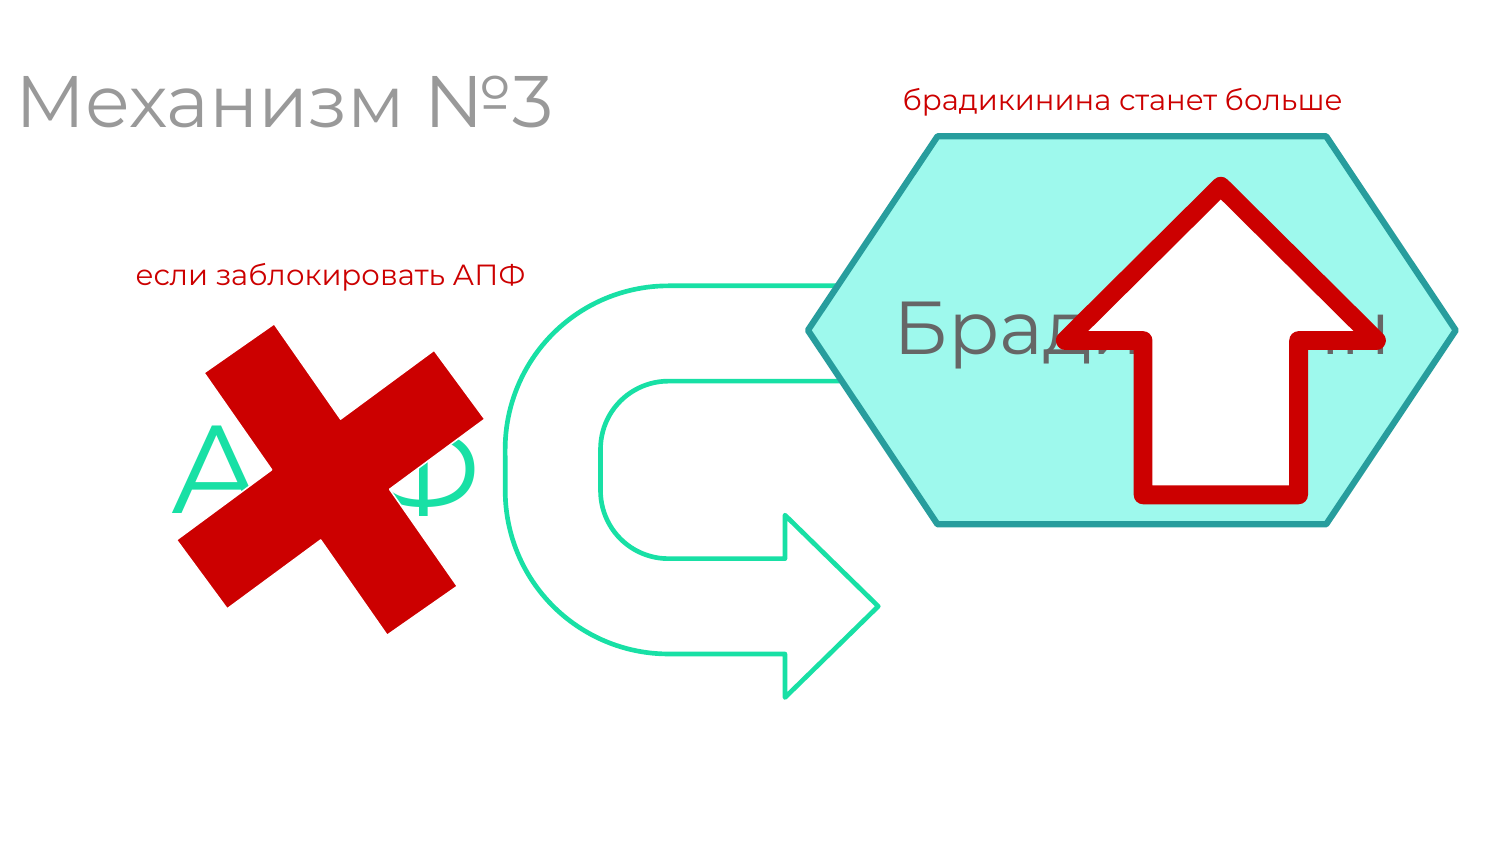

# Механизм №3
липидные медиаторы
брадикинина станет больше

если заблокировать АПФ
Брадикинин

АПФ